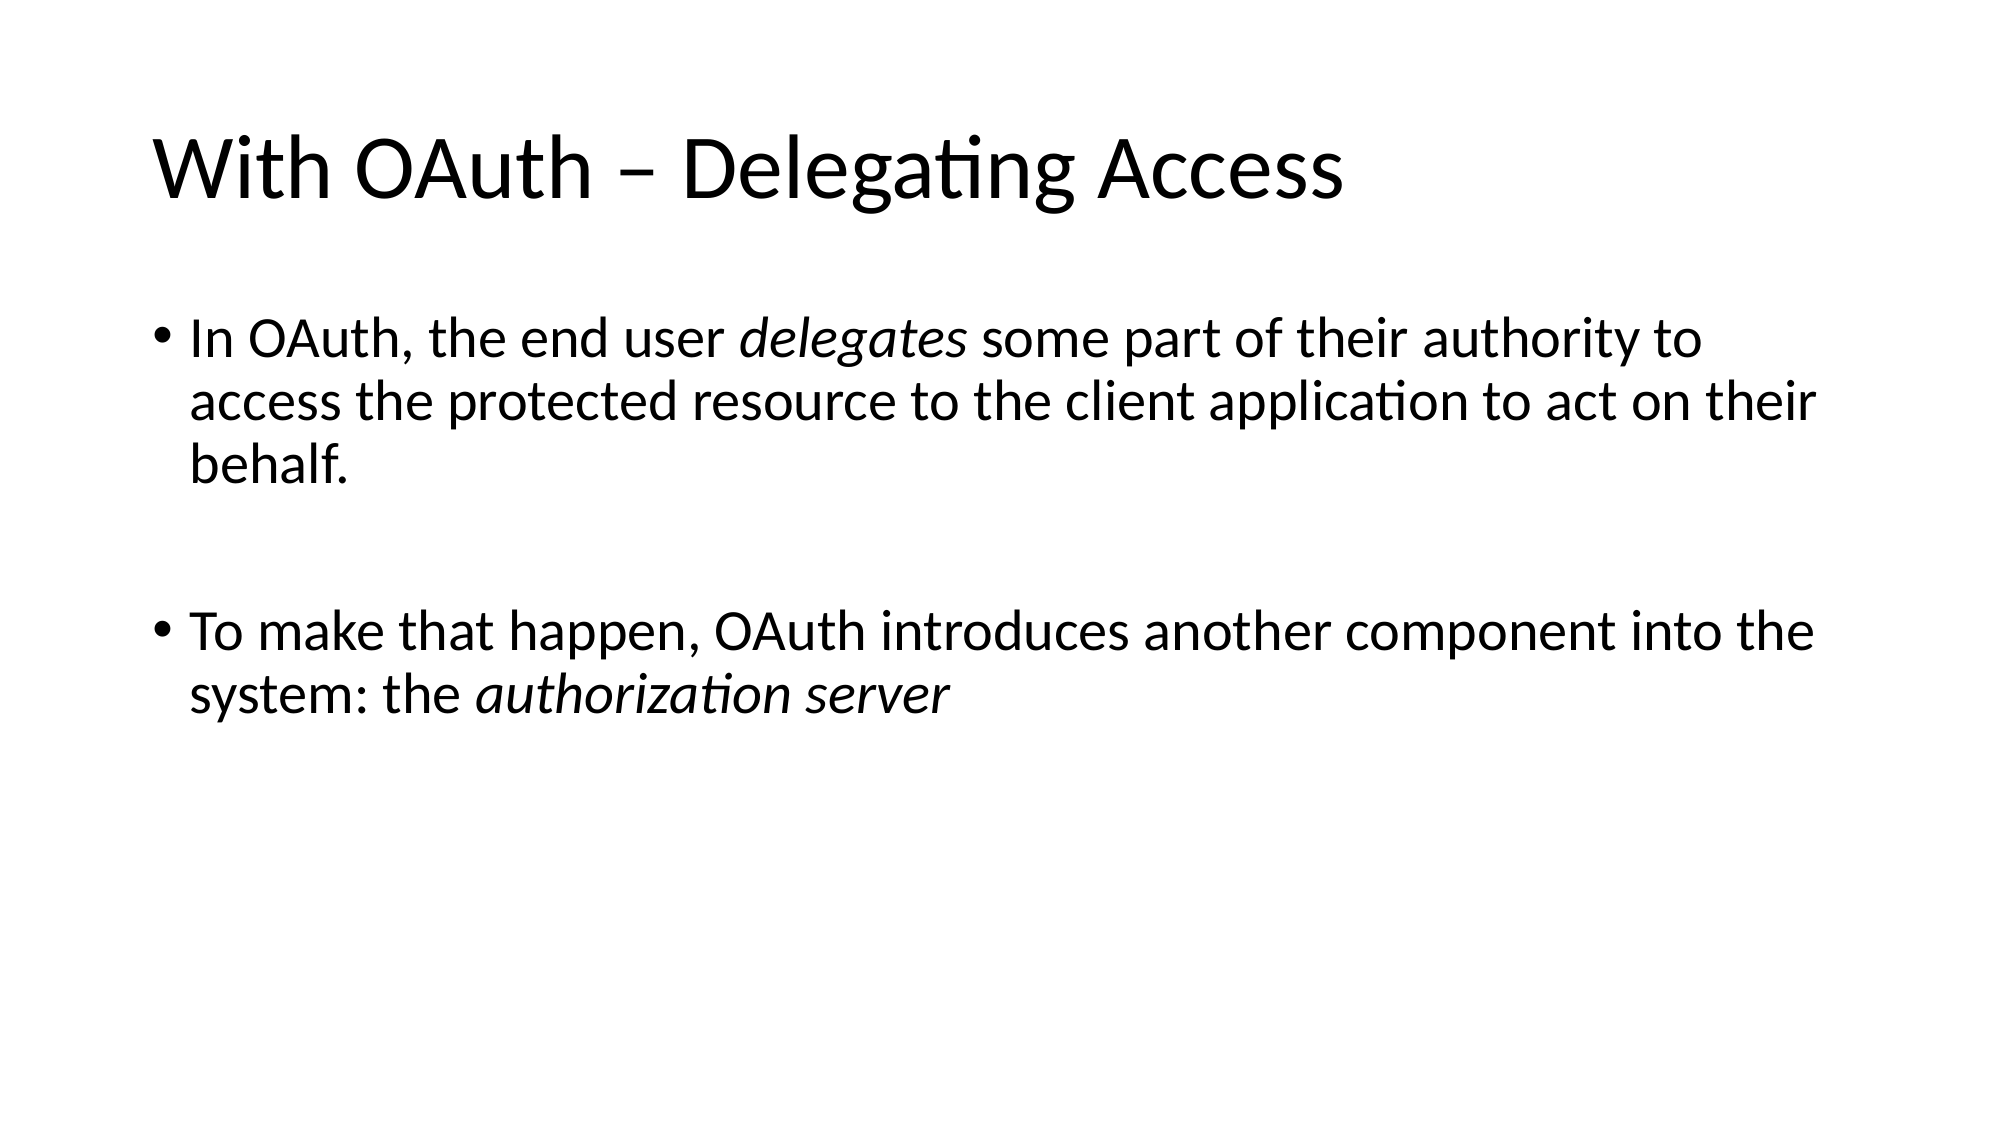

# With OAuth – Delegating Access
In OAuth, the end user delegates some part of their authority to access the protected resource to the client application to act on their behalf.

To make that happen, OAuth introduces another component into the system: the authorization server